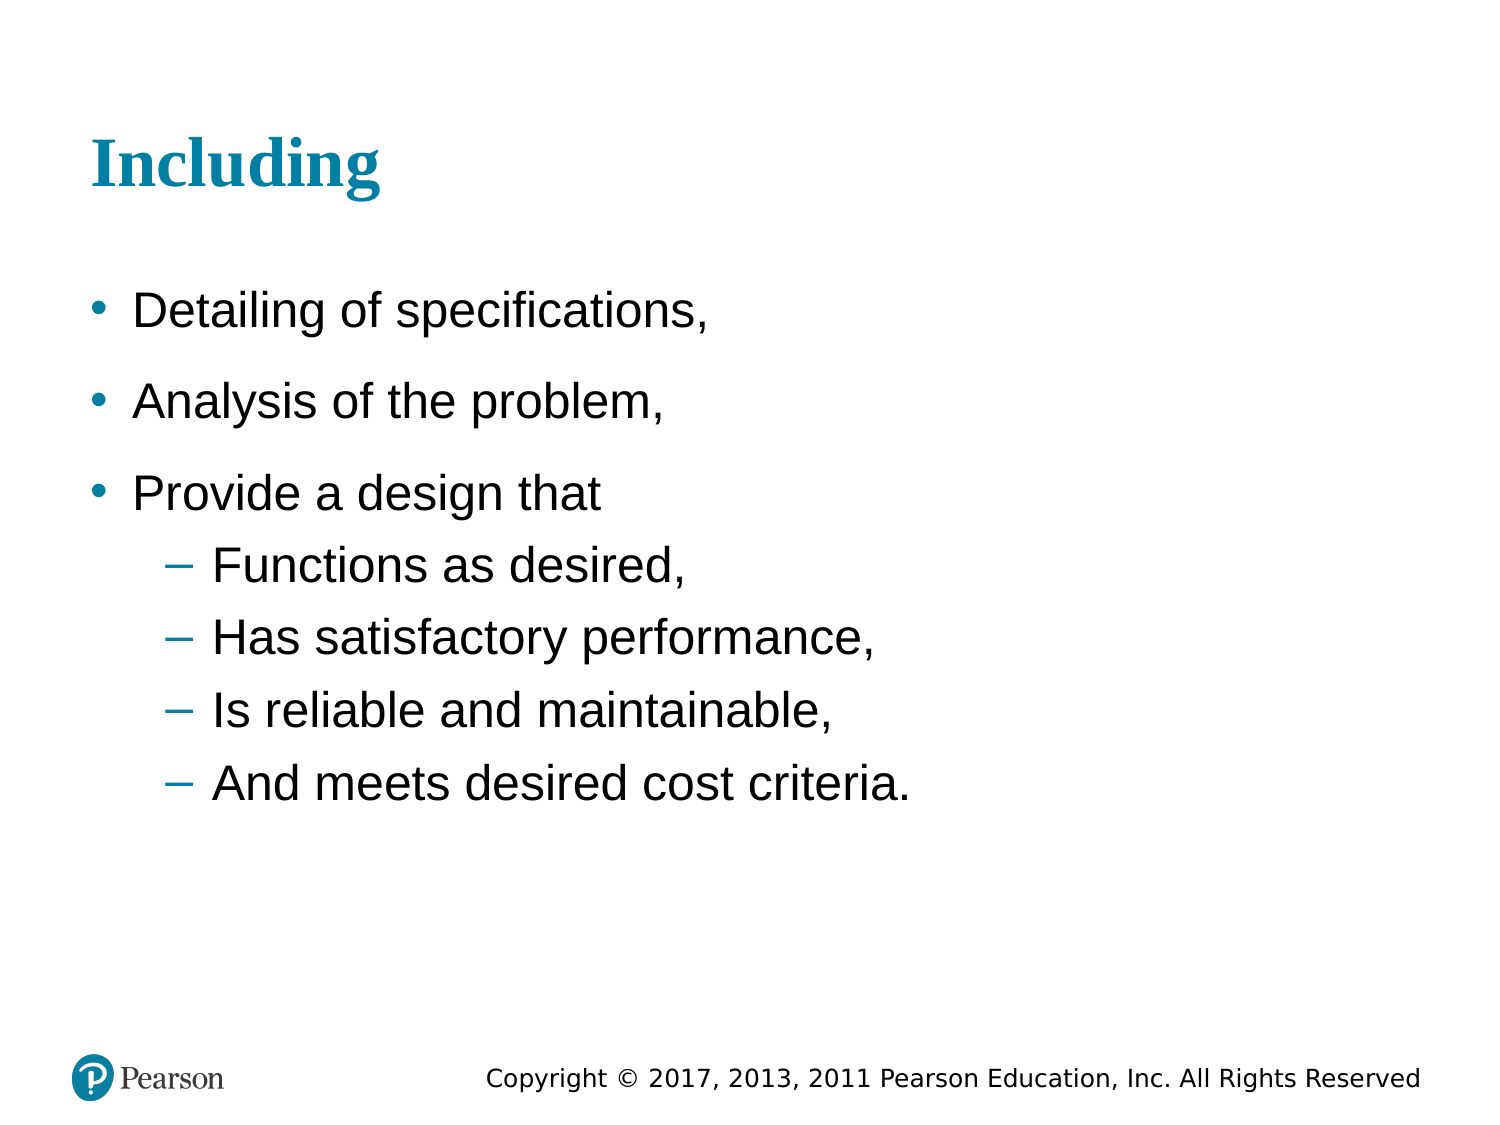

# Including
Detailing of specifications,
Analysis of the problem,
Provide a design that
Functions as desired,
Has satisfactory performance,
Is reliable and maintainable,
And meets desired cost criteria.